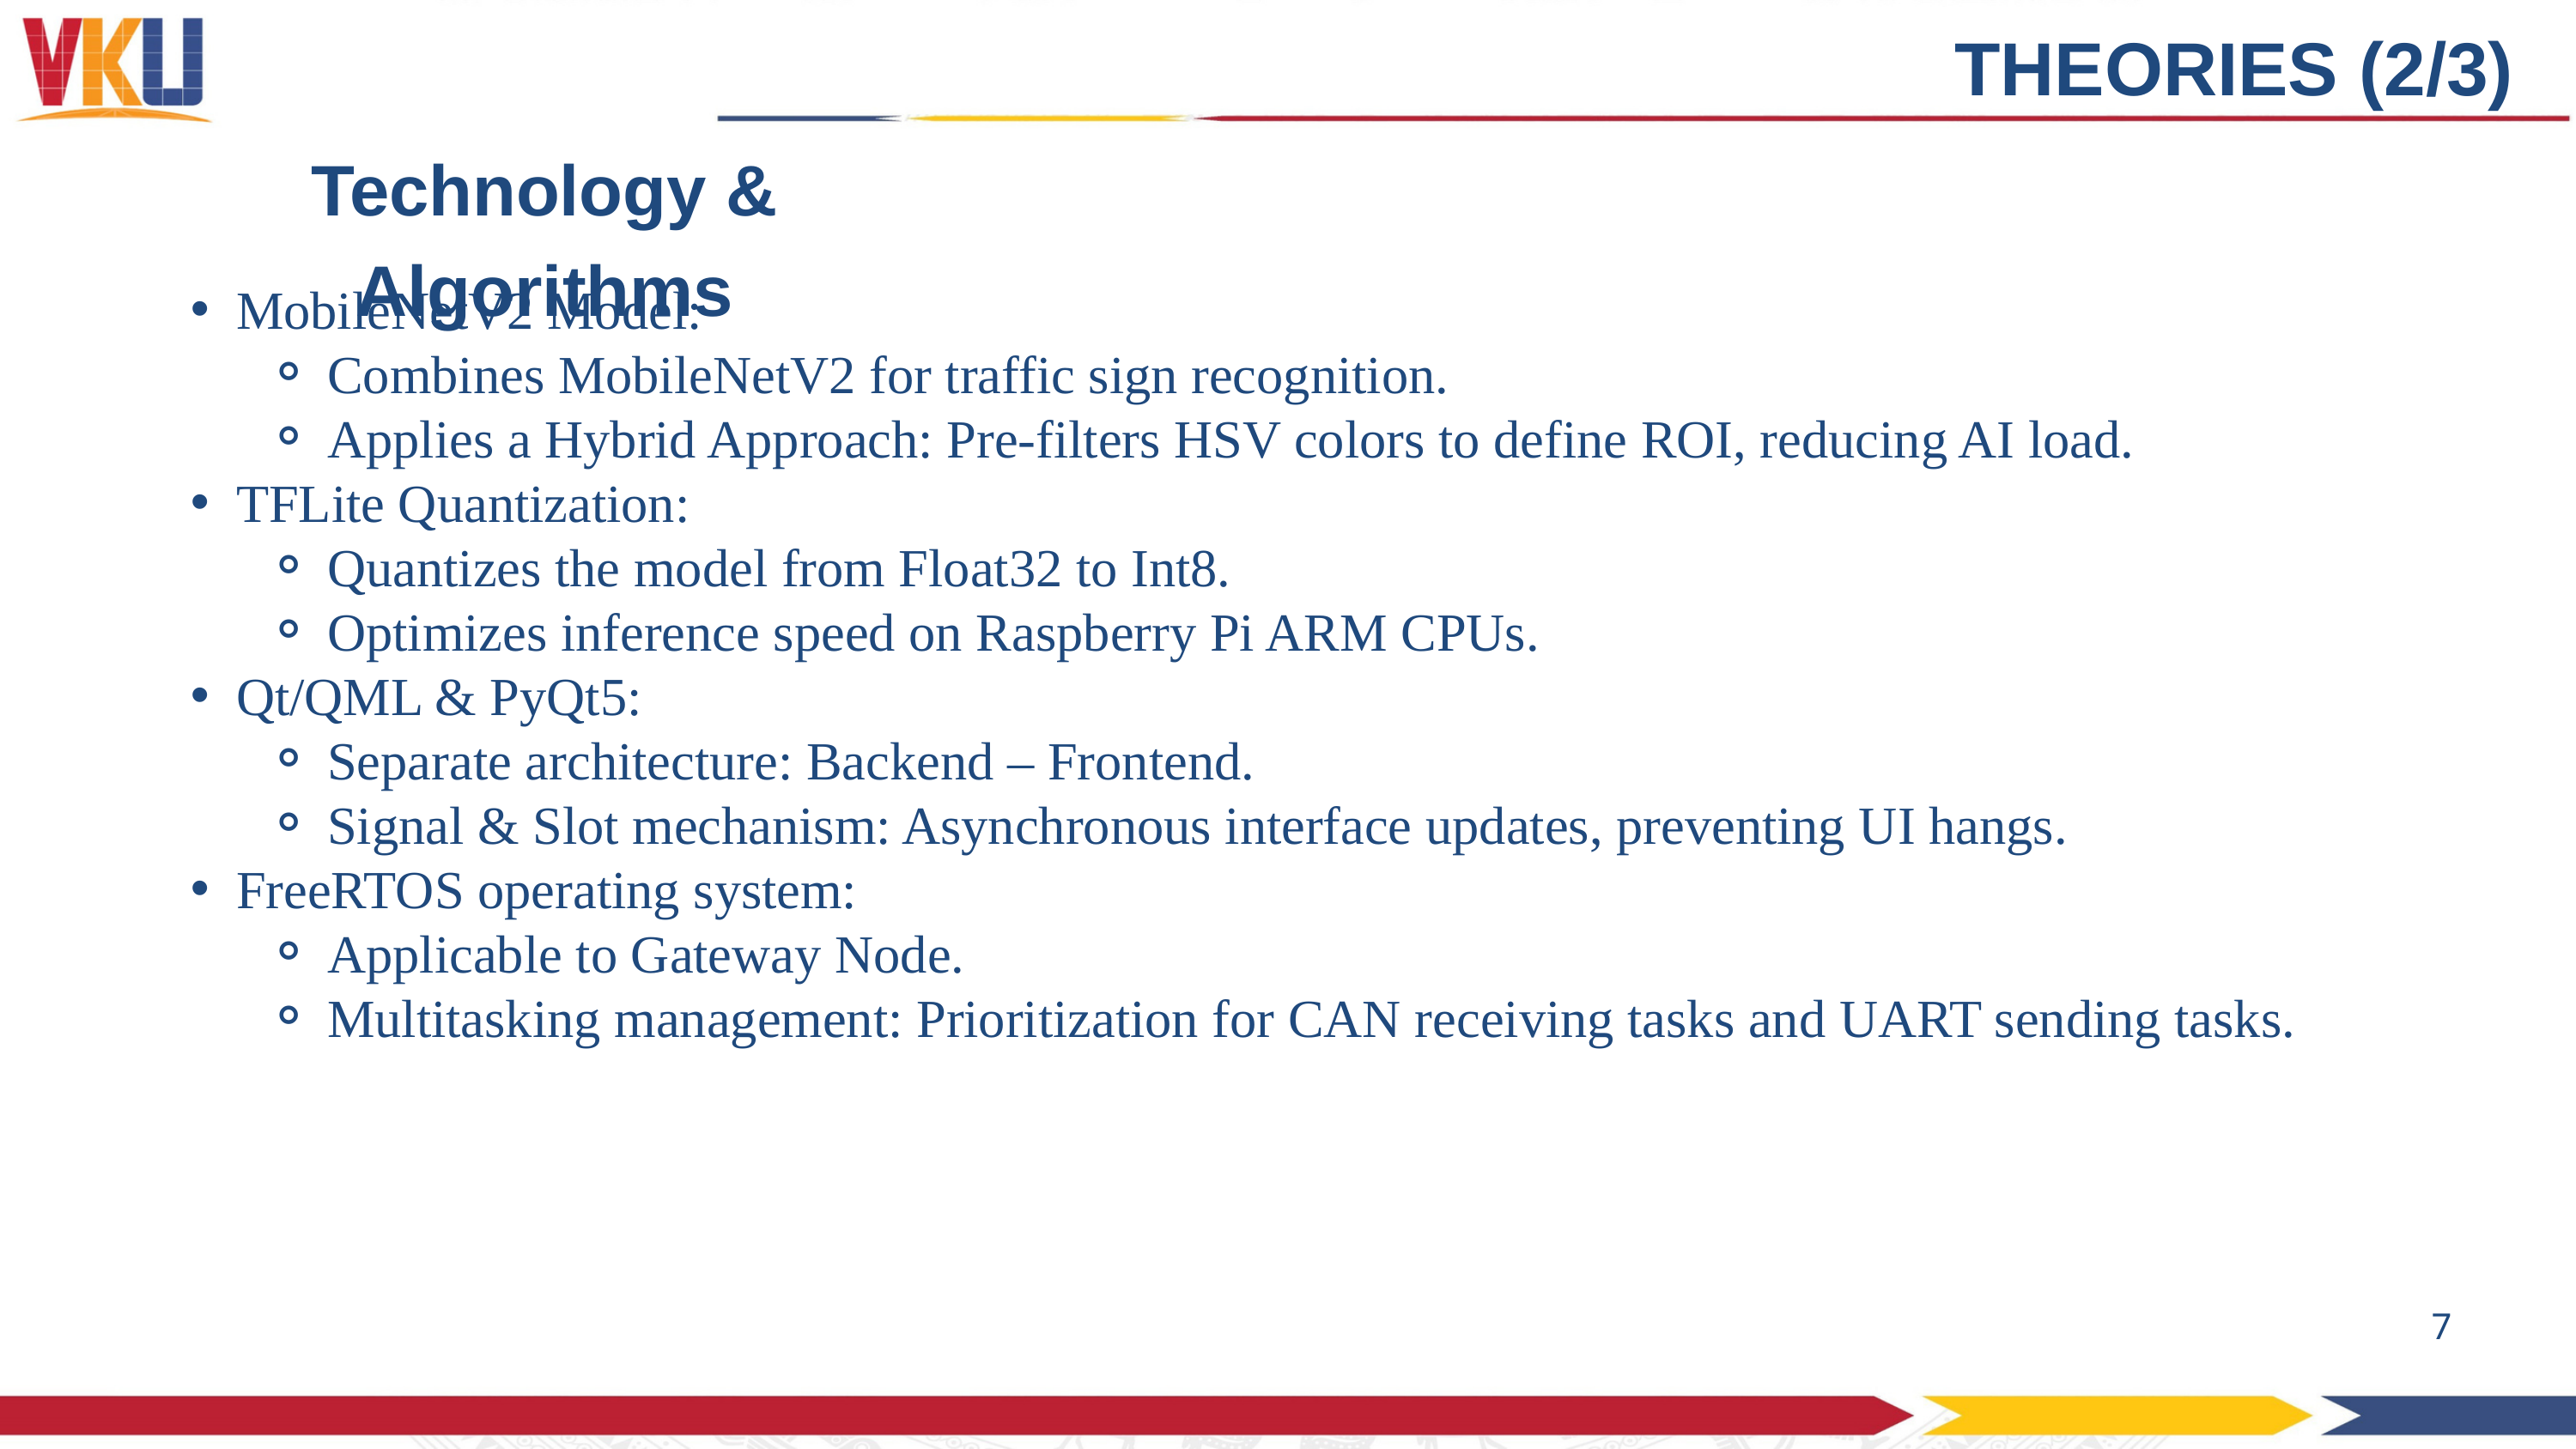

THEORIES (2/3)
Technology & Algorithms
MobileNetV2 Model:
Combines MobileNetV2 for traffic sign recognition.
Applies a Hybrid Approach: Pre-filters HSV colors to define ROI, reducing AI load.
TFLite Quantization:
Quantizes the model from Float32 to Int8.
Optimizes inference speed on Raspberry Pi ARM CPUs.
Qt/QML & PyQt5:
Separate architecture: Backend – Frontend.
Signal & Slot mechanism: Asynchronous interface updates, preventing UI hangs.
FreeRTOS operating system:
Applicable to Gateway Node.
Multitasking management: Prioritization for CAN receiving tasks and UART sending tasks.
7